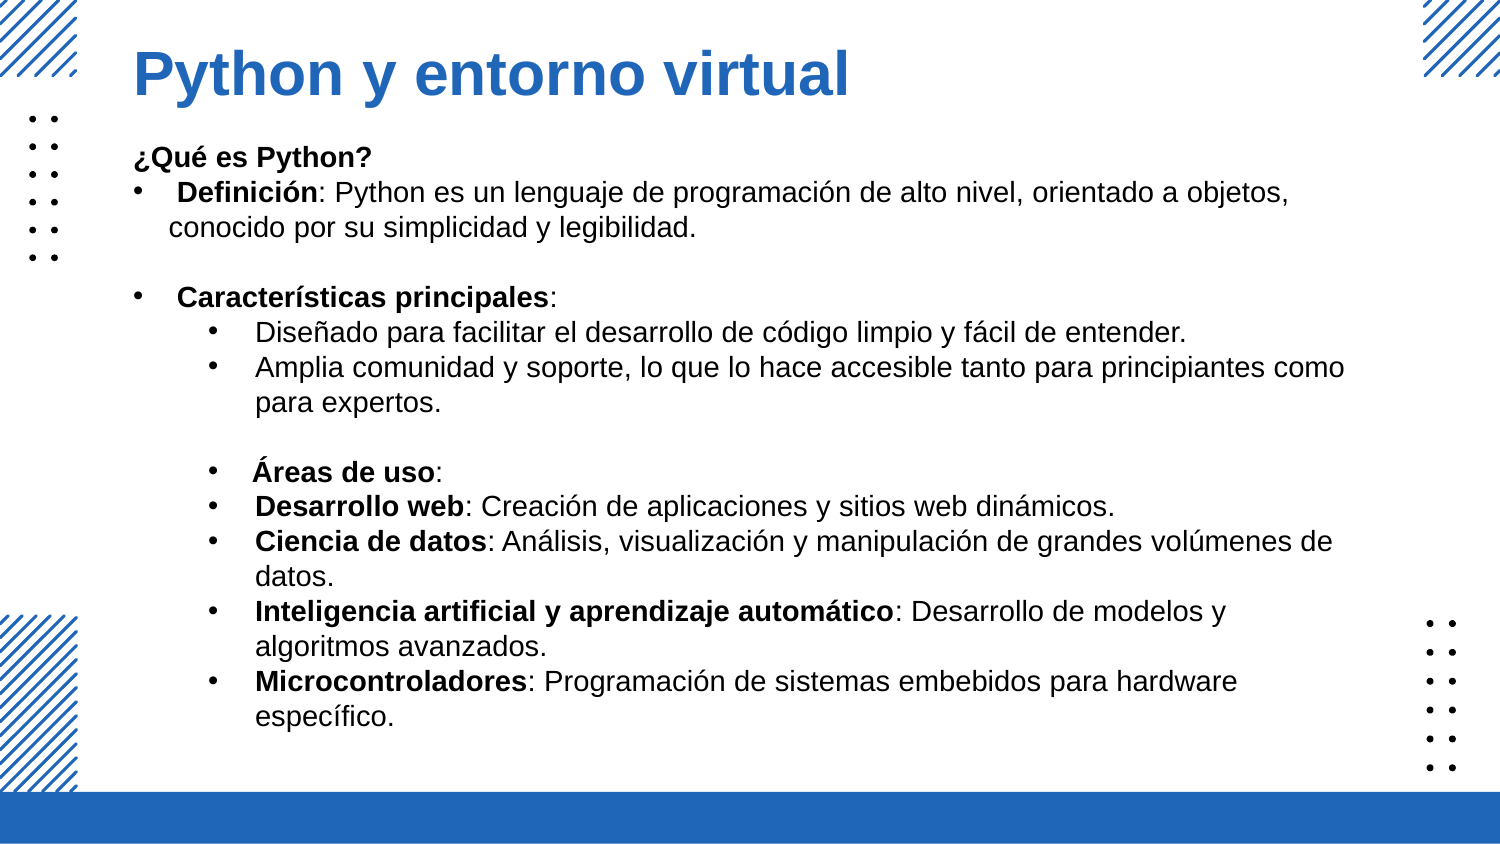

# Python y entorno virtual
¿Qué es Python?
 Definición: Python es un lenguaje de programación de alto nivel, orientado a objetos, conocido por su simplicidad y legibilidad.

 Características principales:
Diseñado para facilitar el desarrollo de código limpio y fácil de entender.
Amplia comunidad y soporte, lo que lo hace accesible tanto para principiantes como para expertos.

 Áreas de uso:
Desarrollo web: Creación de aplicaciones y sitios web dinámicos.
Ciencia de datos: Análisis, visualización y manipulación de grandes volúmenes de datos.
Inteligencia artificial y aprendizaje automático: Desarrollo de modelos y algoritmos avanzados.
Microcontroladores: Programación de sistemas embebidos para hardware específico.